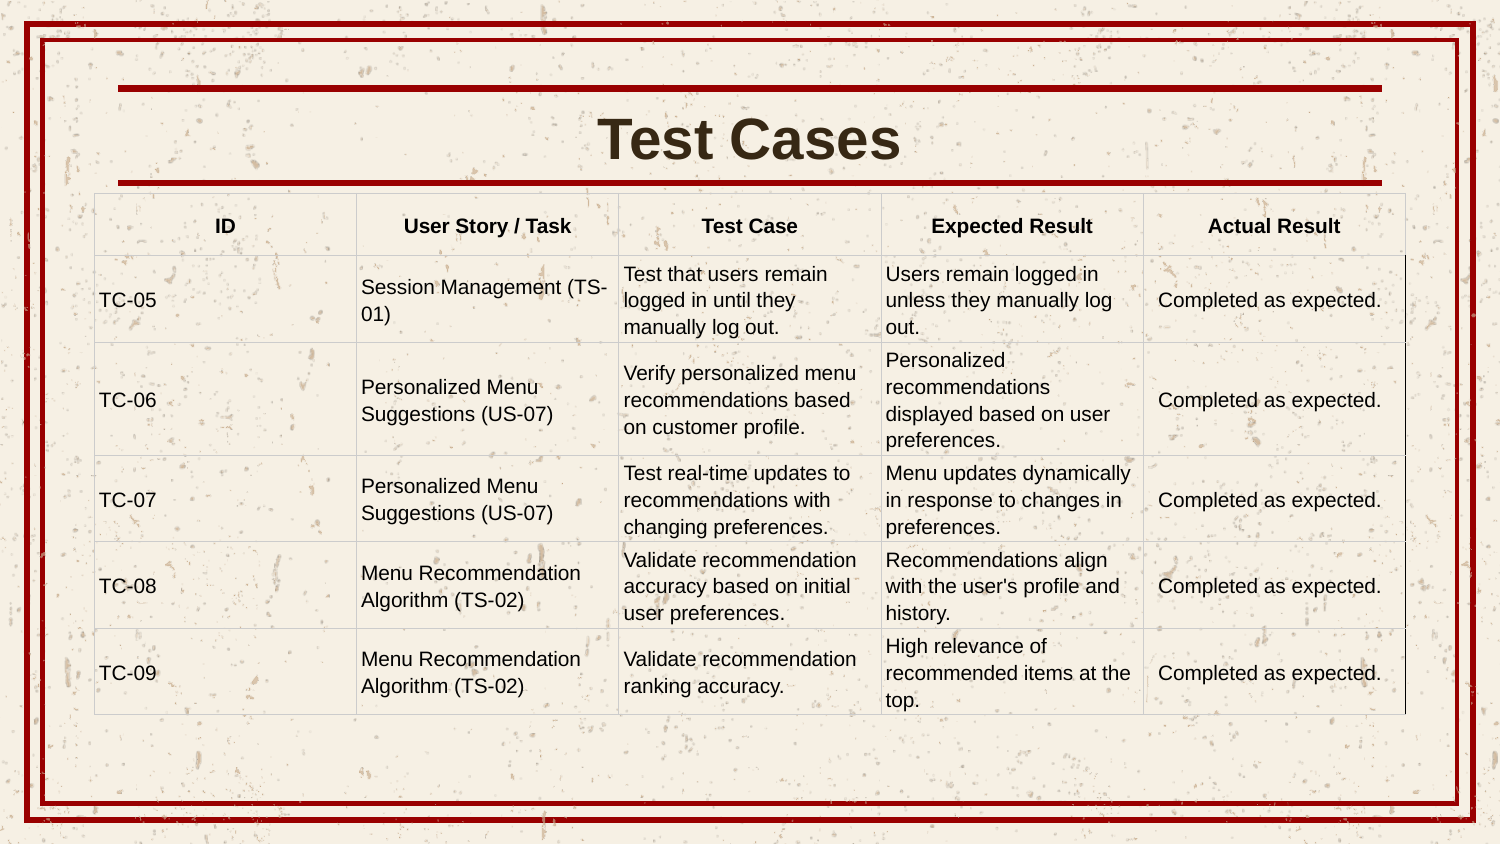

# Test Cases
| ID | User Story / Task | Test Case | Expected Result | Actual Result |
| --- | --- | --- | --- | --- |
| TC-05 | Session Management (TS-01) | Test that users remain logged in until they manually log out. | Users remain logged in unless they manually log out. | Completed as expected. |
| TC-06 | Personalized Menu Suggestions (US-07) | Verify personalized menu recommendations based on customer profile. | Personalized recommendations displayed based on user preferences. | Completed as expected. |
| TC-07 | Personalized Menu Suggestions (US-07) | Test real-time updates to recommendations with changing preferences. | Menu updates dynamically in response to changes in preferences. | Completed as expected. |
| TC-08 | Menu Recommendation Algorithm (TS-02) | Validate recommendation accuracy based on initial user preferences. | Recommendations align with the user's profile and history. | Completed as expected. |
| TC-09 | Menu Recommendation Algorithm (TS-02) | Validate recommendation ranking accuracy. | High relevance of recommended items at the top. | Completed as expected. |